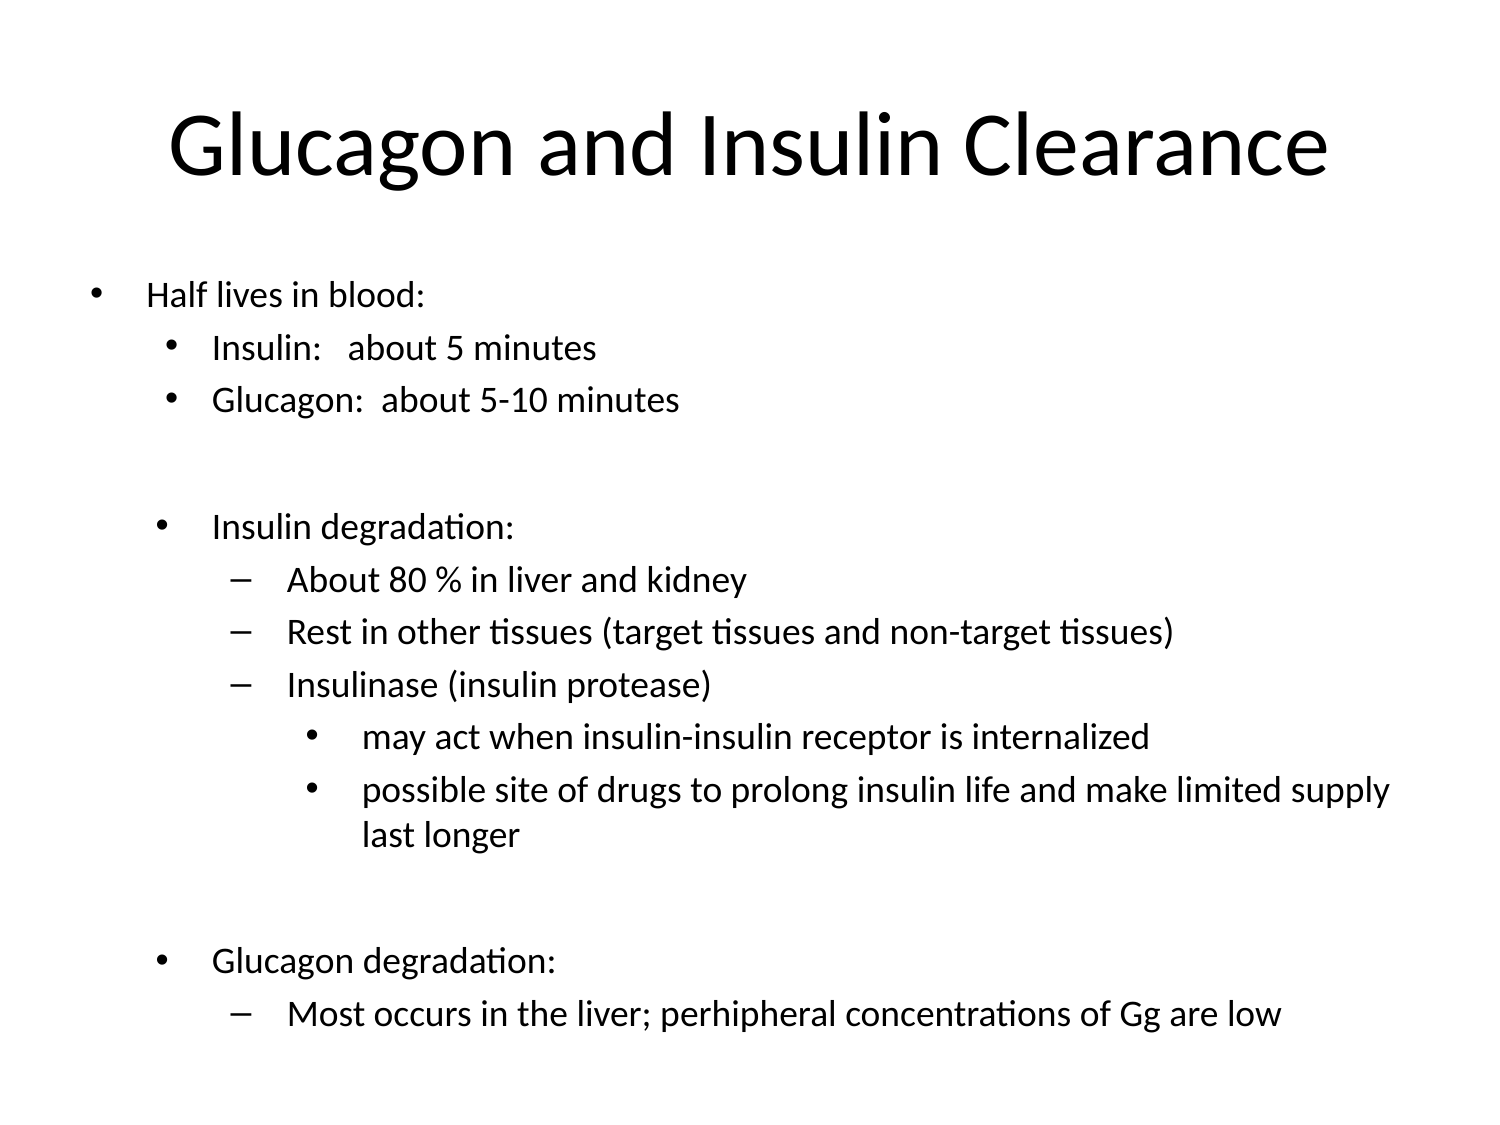

# Glucagon and Insulin Clearance
Half lives in blood:
Insulin:   about 5 minutes
Glucagon:  about 5-10 minutes

Insulin degradation:
About 80 % in liver and kidney
Rest in other tissues (target tissues and non-target tissues)
Insulinase (insulin protease)
may act when insulin-insulin receptor is internalized
possible site of drugs to prolong insulin life and make limited supply last longer

Glucagon degradation:
Most occurs in the liver; perhipheral concentrations of Gg are low